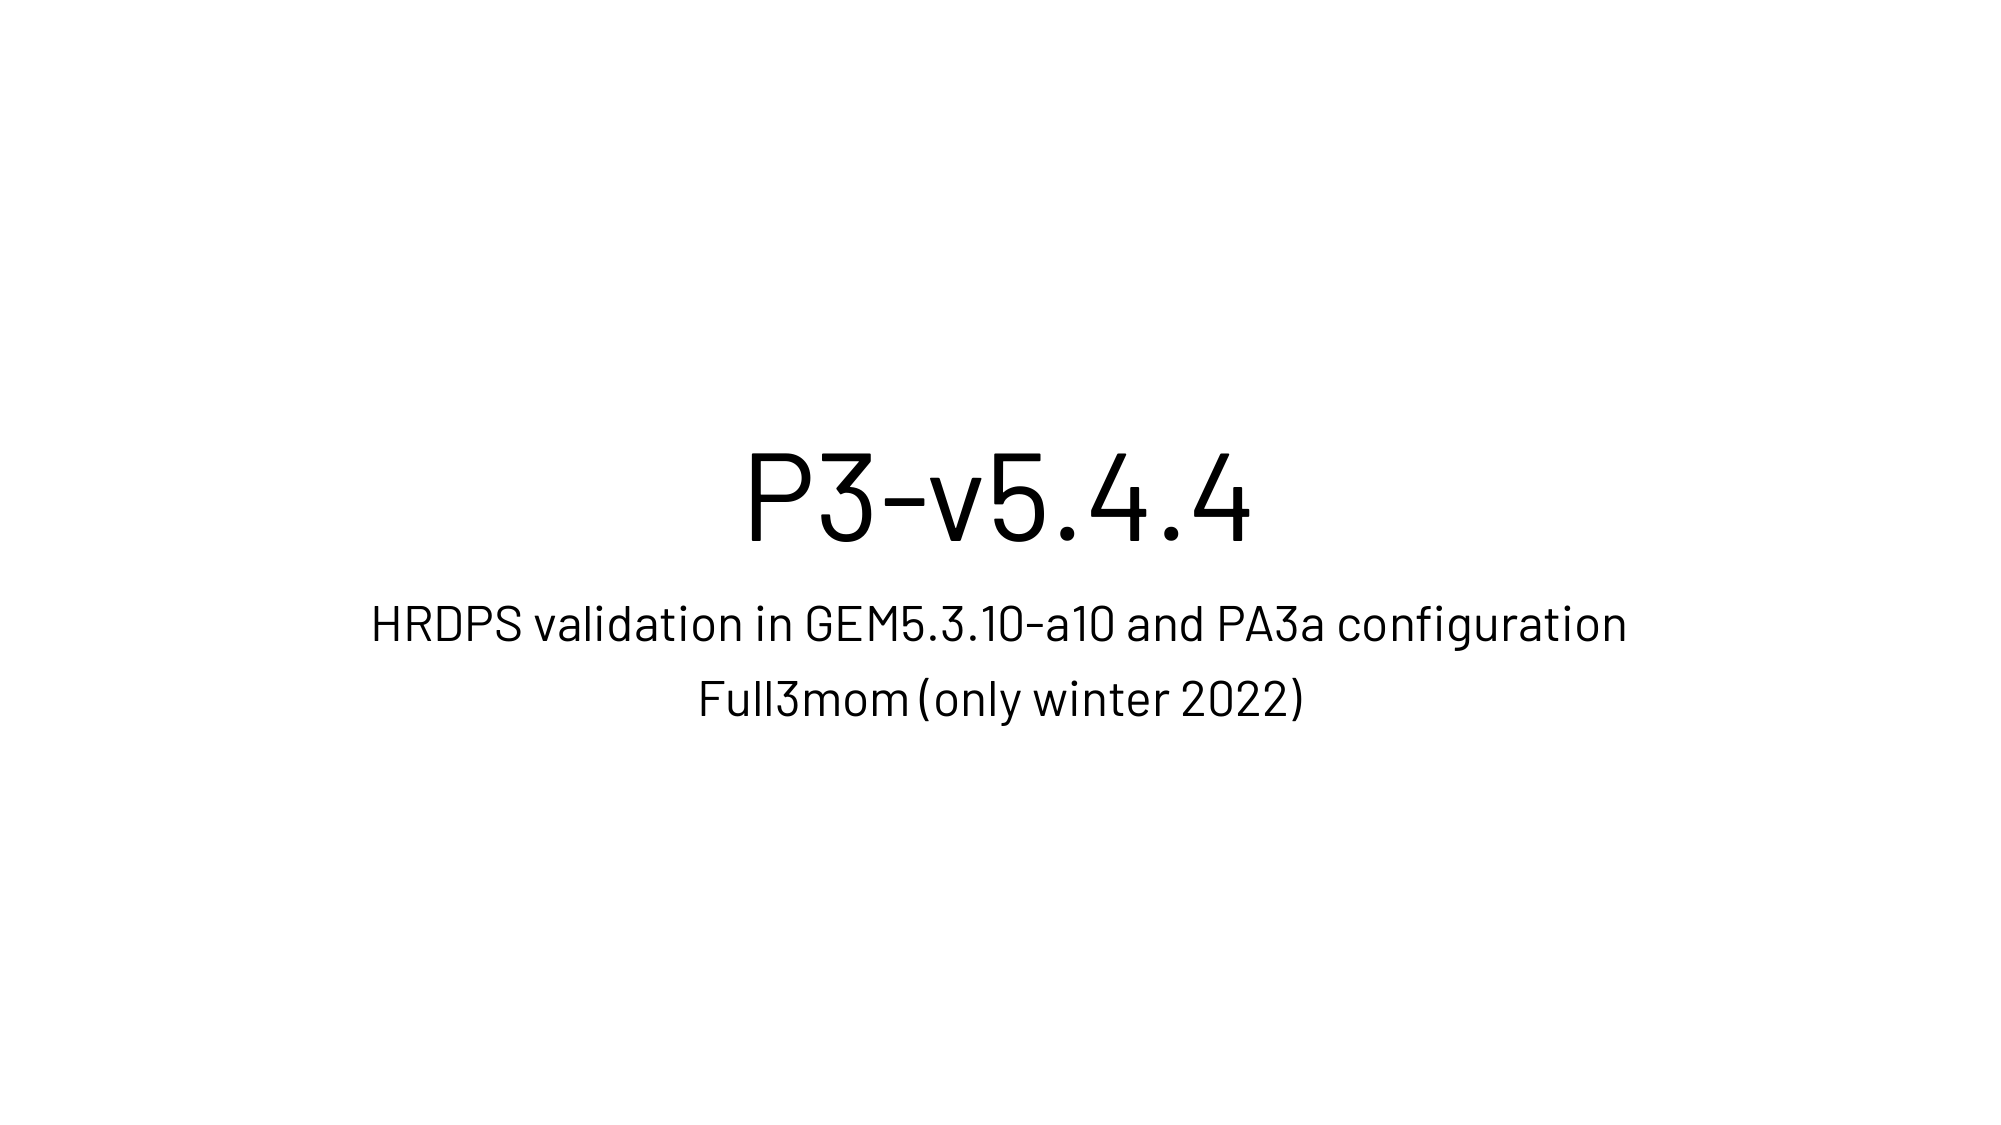

# P3-v5.4.4
HRDPS validation in GEM5.3.10-a10 and PA3a configuration
Full3mom (only winter 2022)